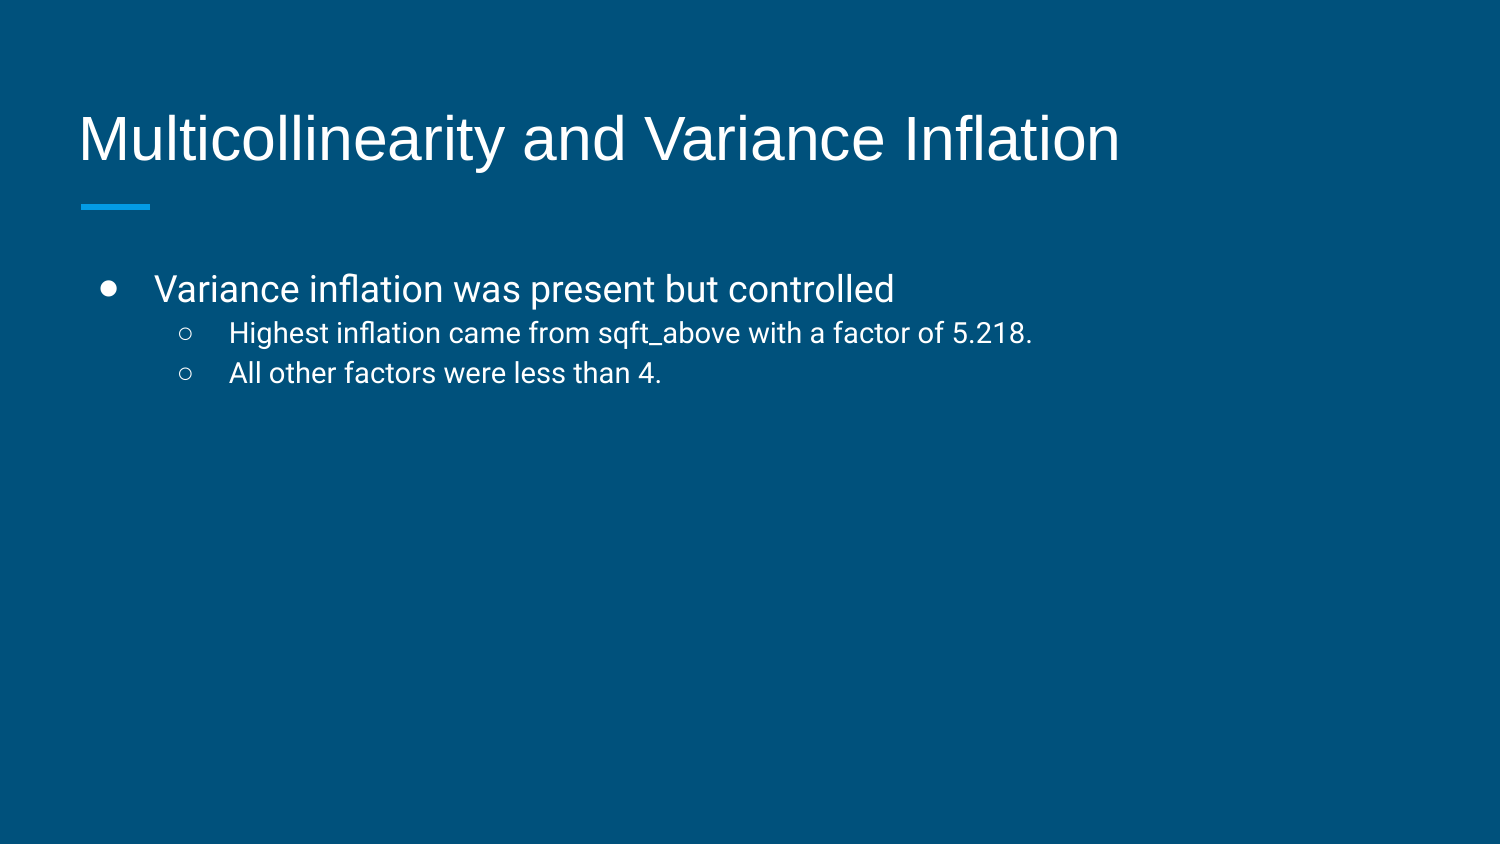

# Multicollinearity and Variance Inflation
Variance inflation was present but controlled
Highest inflation came from sqft_above with a factor of 5.218.
All other factors were less than 4.